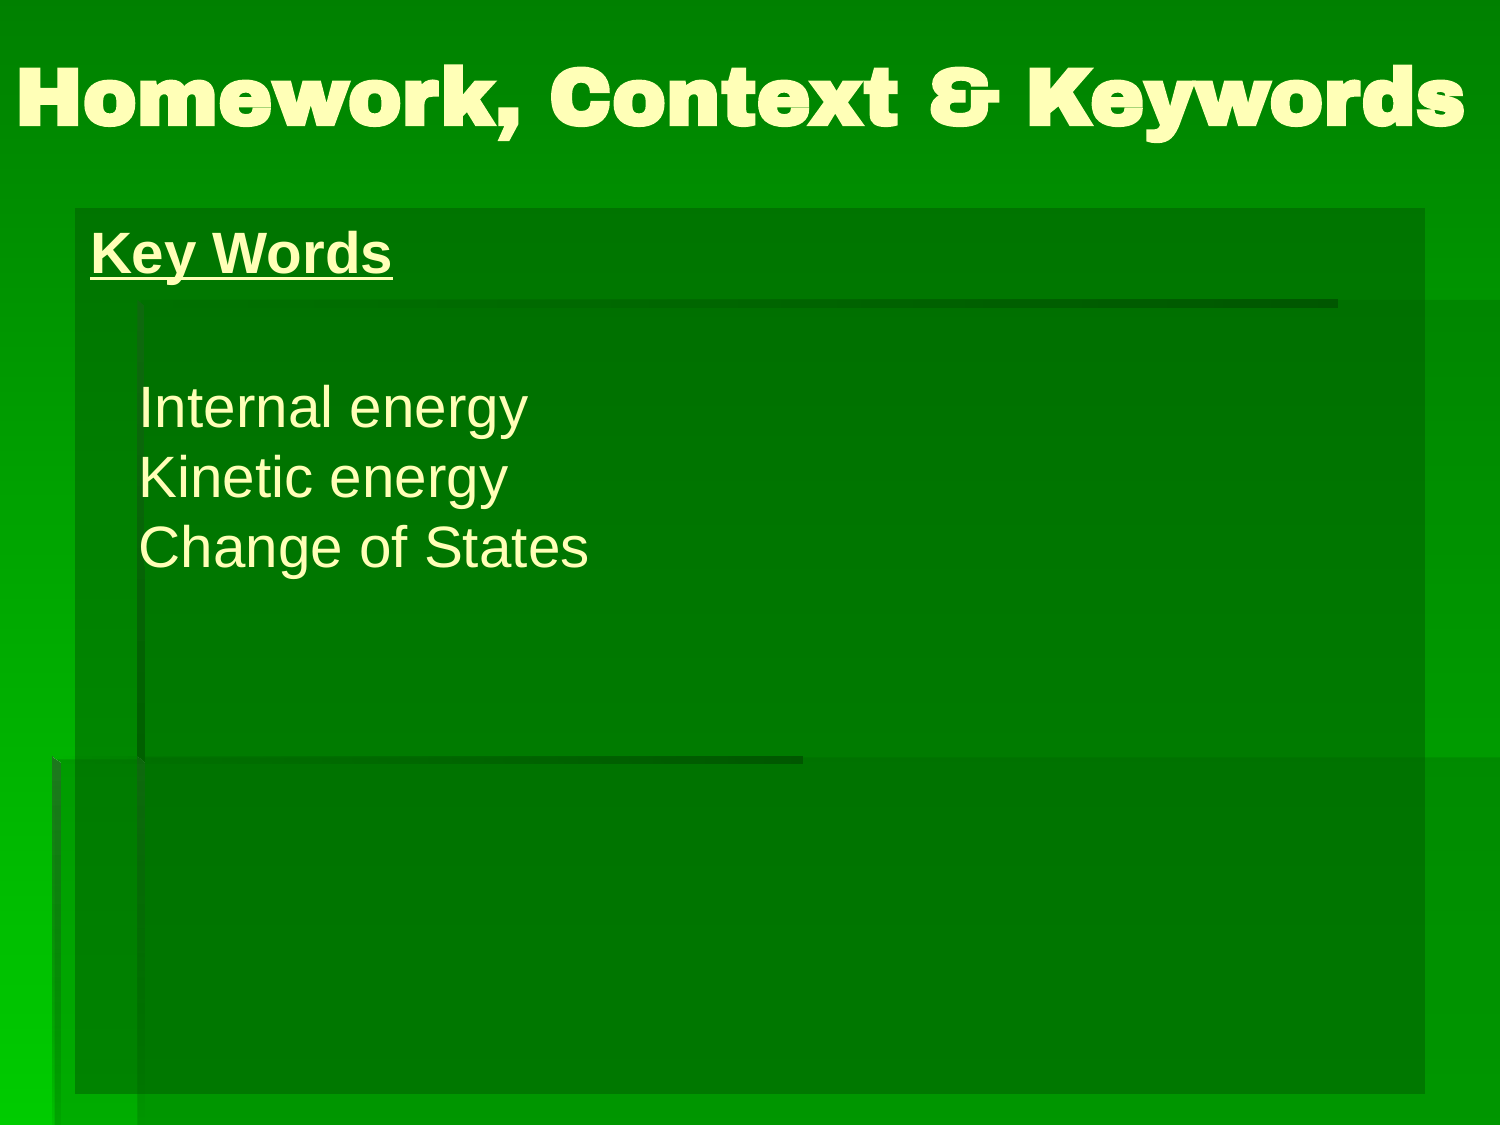

# Homework, Context & Keywords
Key Words

Internal energy
Kinetic energy
Change of States